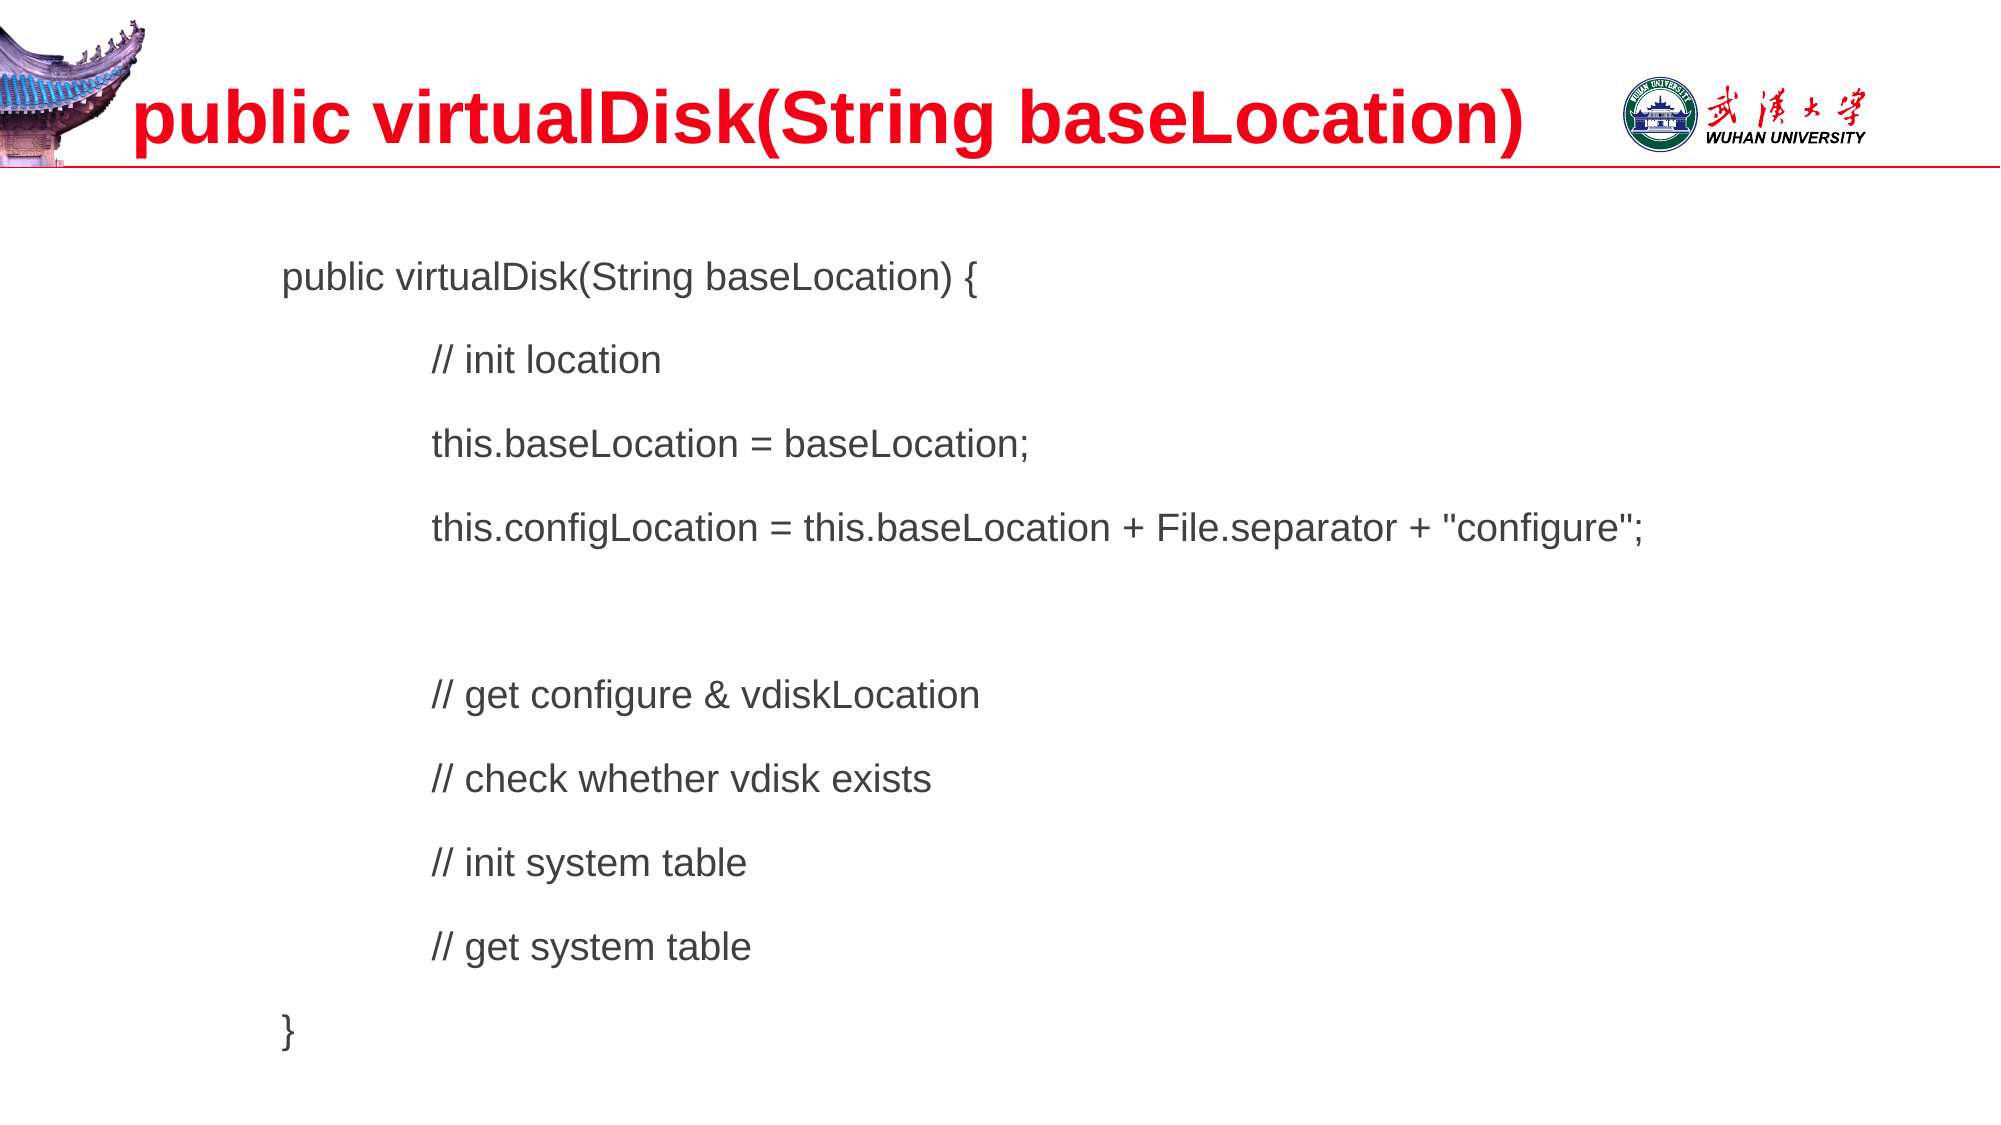

# public virtualDisk(String baseLocation)
	public virtualDisk(String baseLocation) {
		// init location
		this.baseLocation = baseLocation;
		this.configLocation = this.baseLocation + File.separator + "configure";

		// get configure & vdiskLocation
		// check whether vdisk exists
		// init system table
		// get system table
	}